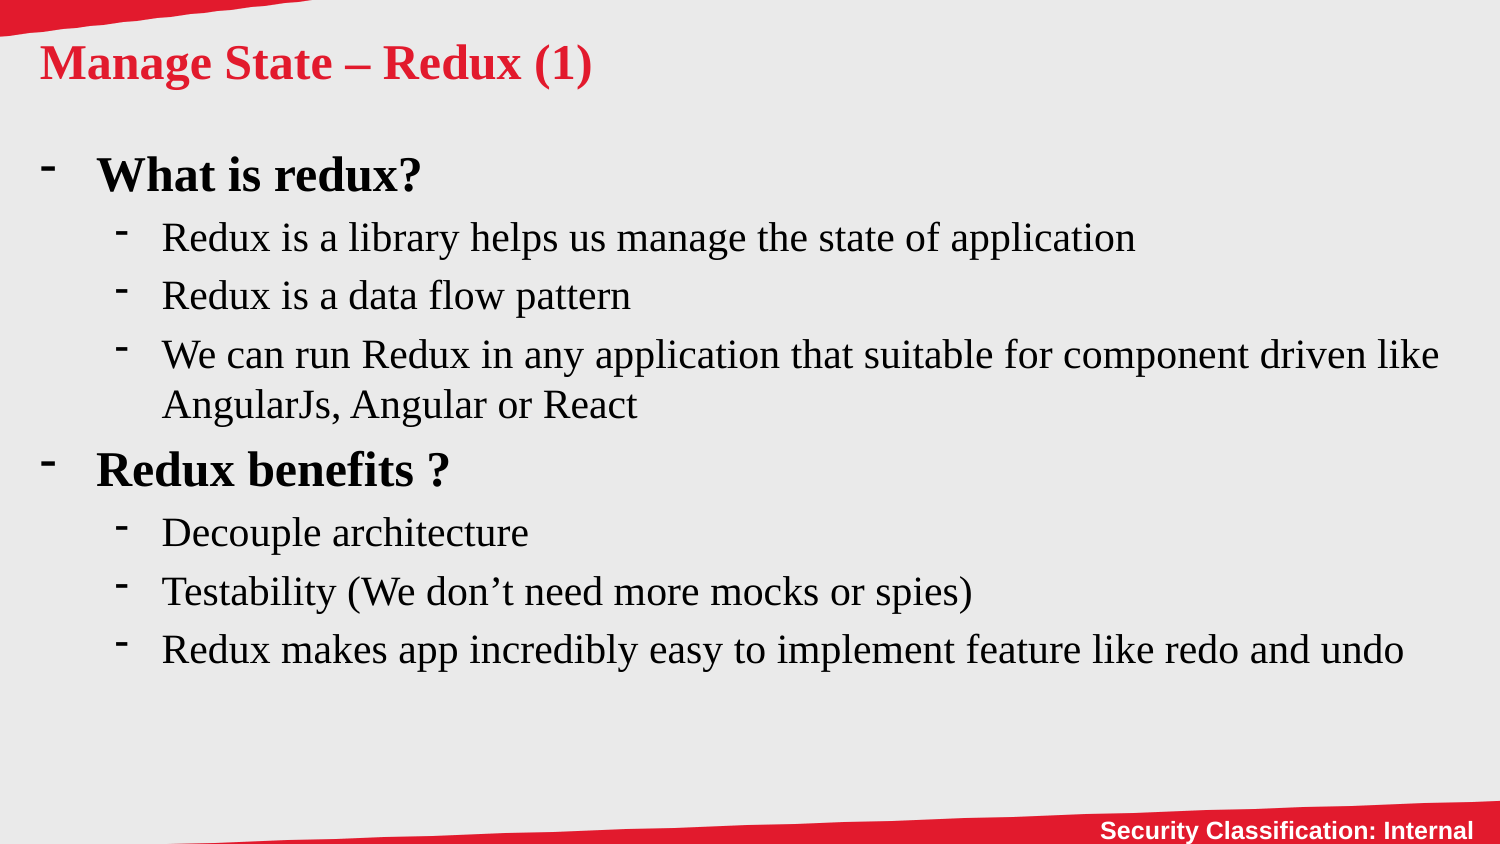

# Manage State – Redux (1)
What is redux?
Redux is a library helps us manage the state of application
Redux is a data flow pattern
We can run Redux in any application that suitable for component driven like AngularJs, Angular or React
Redux benefits ?
Decouple architecture
Testability (We don’t need more mocks or spies)
Redux makes app incredibly easy to implement feature like redo and undo